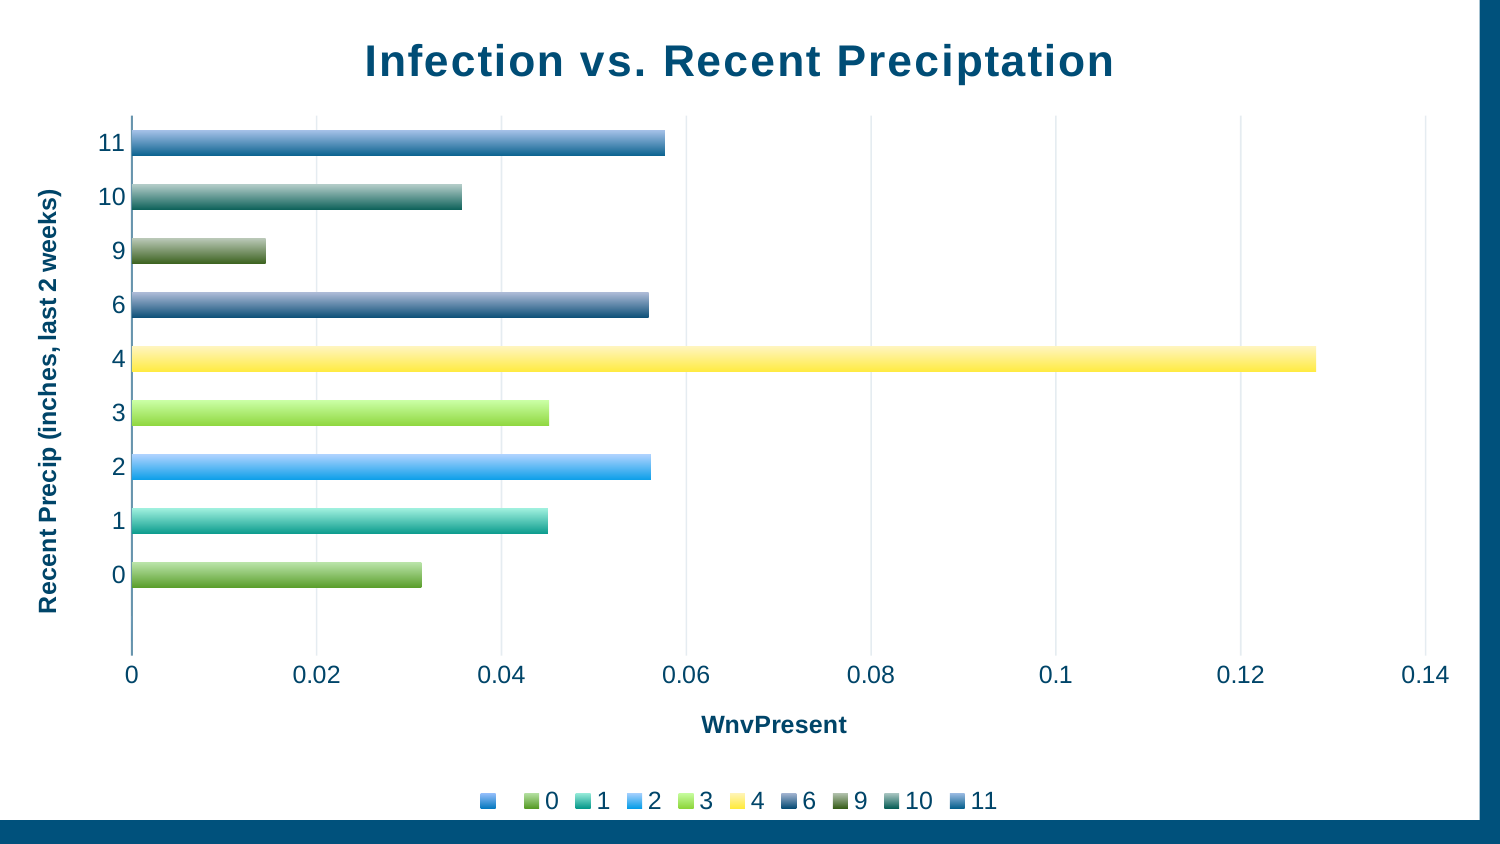

### Chart: Infection vs. Recent Preciptation

| Category | WnvPresent |
|---|---|
|  | None |
| 0 | 0.031325 |
| 1 | 0.045031 |
| 2 | 0.056165 |
| 3 | 0.045167 |
| 4 | 0.128162 |
| 6 | 0.055928 |
| 9 | 0.014493 |
| 10 | 0.035714 |
| 11 | 0.057692 |